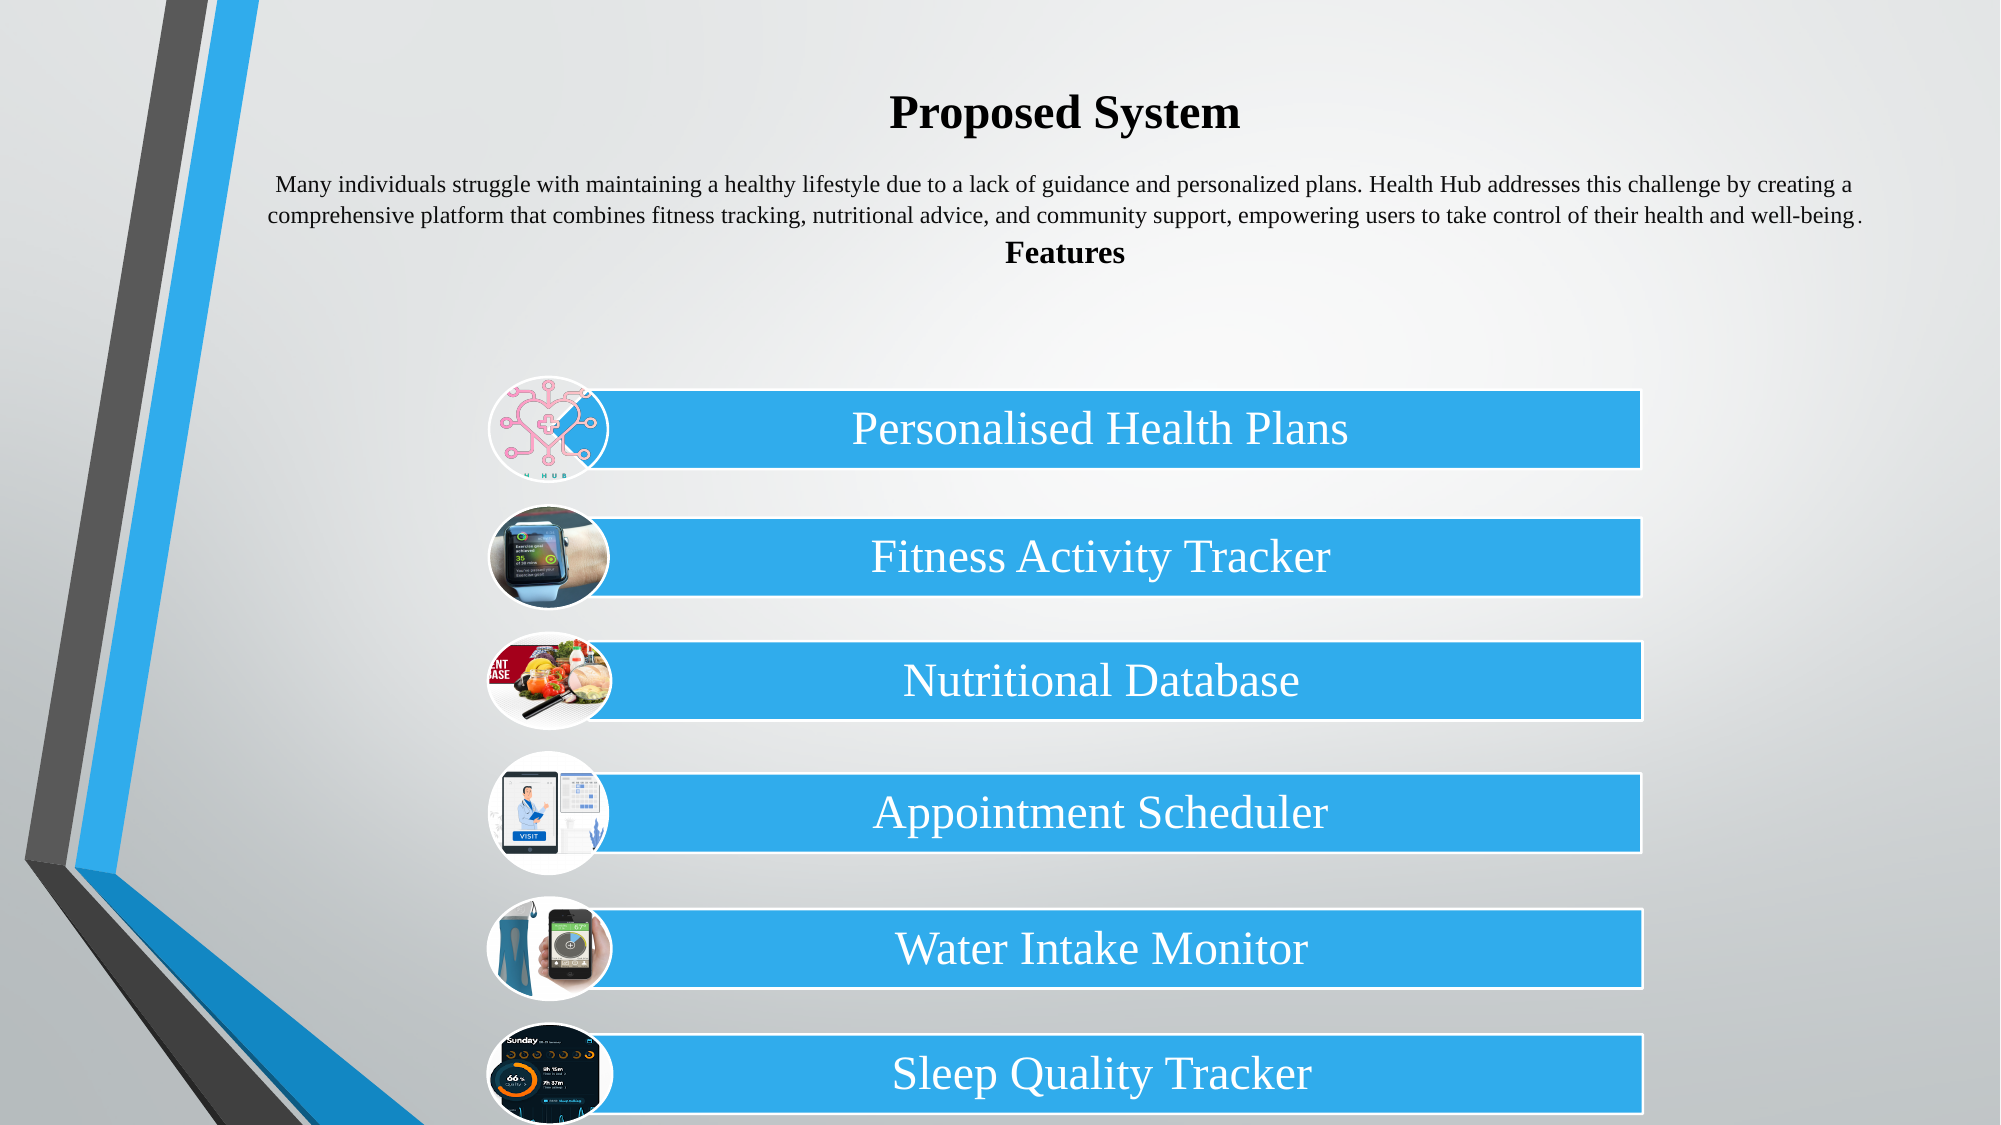

# Proposed System Many individuals struggle with maintaining a healthy lifestyle due to a lack of guidance and personalized plans. Health Hub addresses this challenge by creating a comprehensive platform that combines fitness tracking, nutritional advice, and community support, empowering users to take control of their health and well-being. Features
Personalised Health Plans
Fitness Activity Tracker
Nutritional Database
Appointment Scheduler
Water Intake Monitor
Sleep Quality Tracker